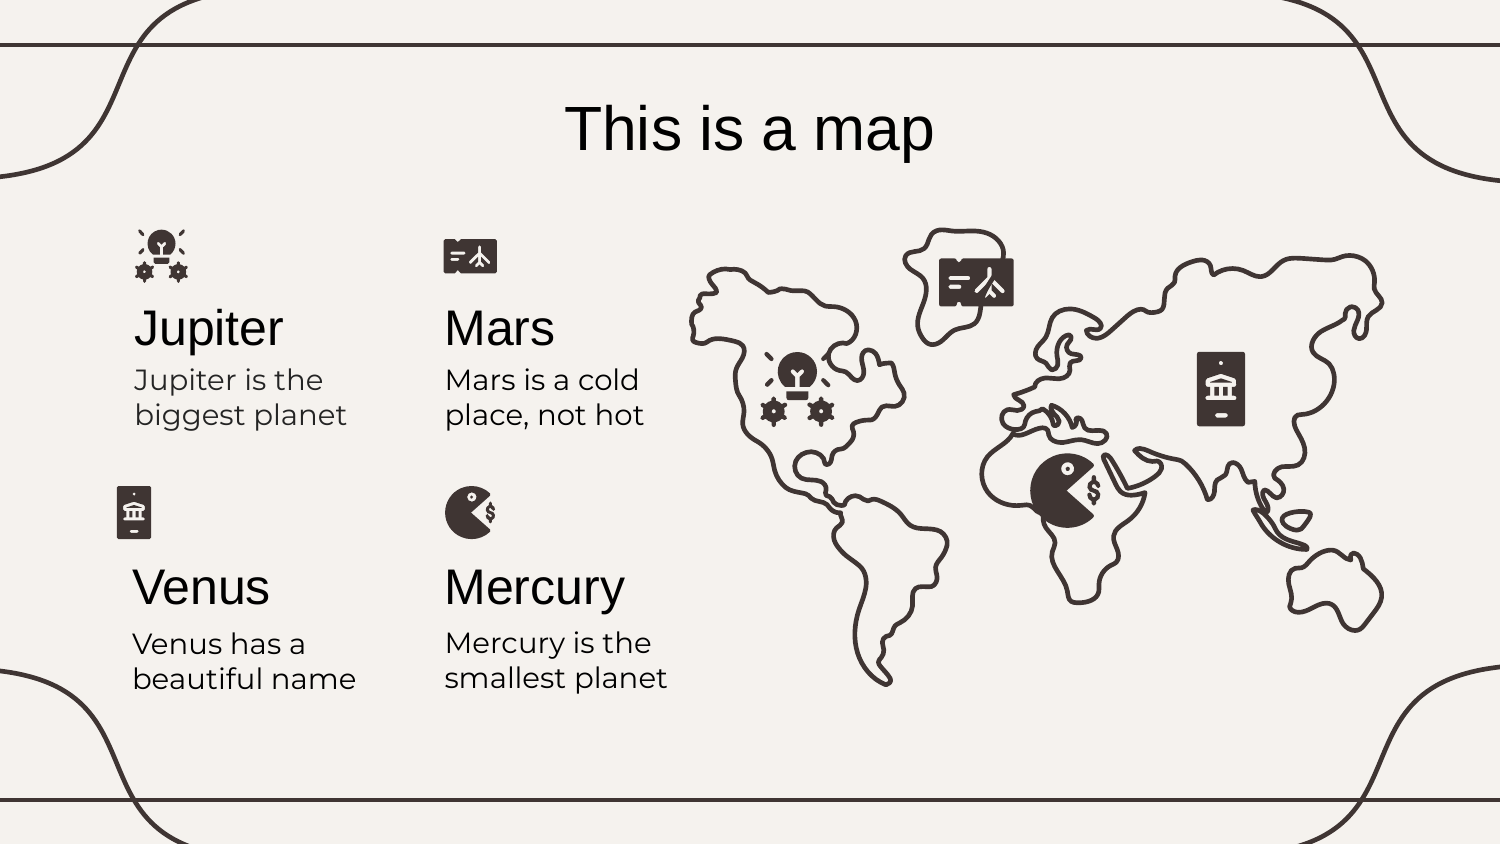

# This is a map

Mars
Jupiter
Mars is a cold place, not hot
Jupiter is the biggest planet

Mercury
Venus
Mercury is the smallest planet
Venus has a beautiful name